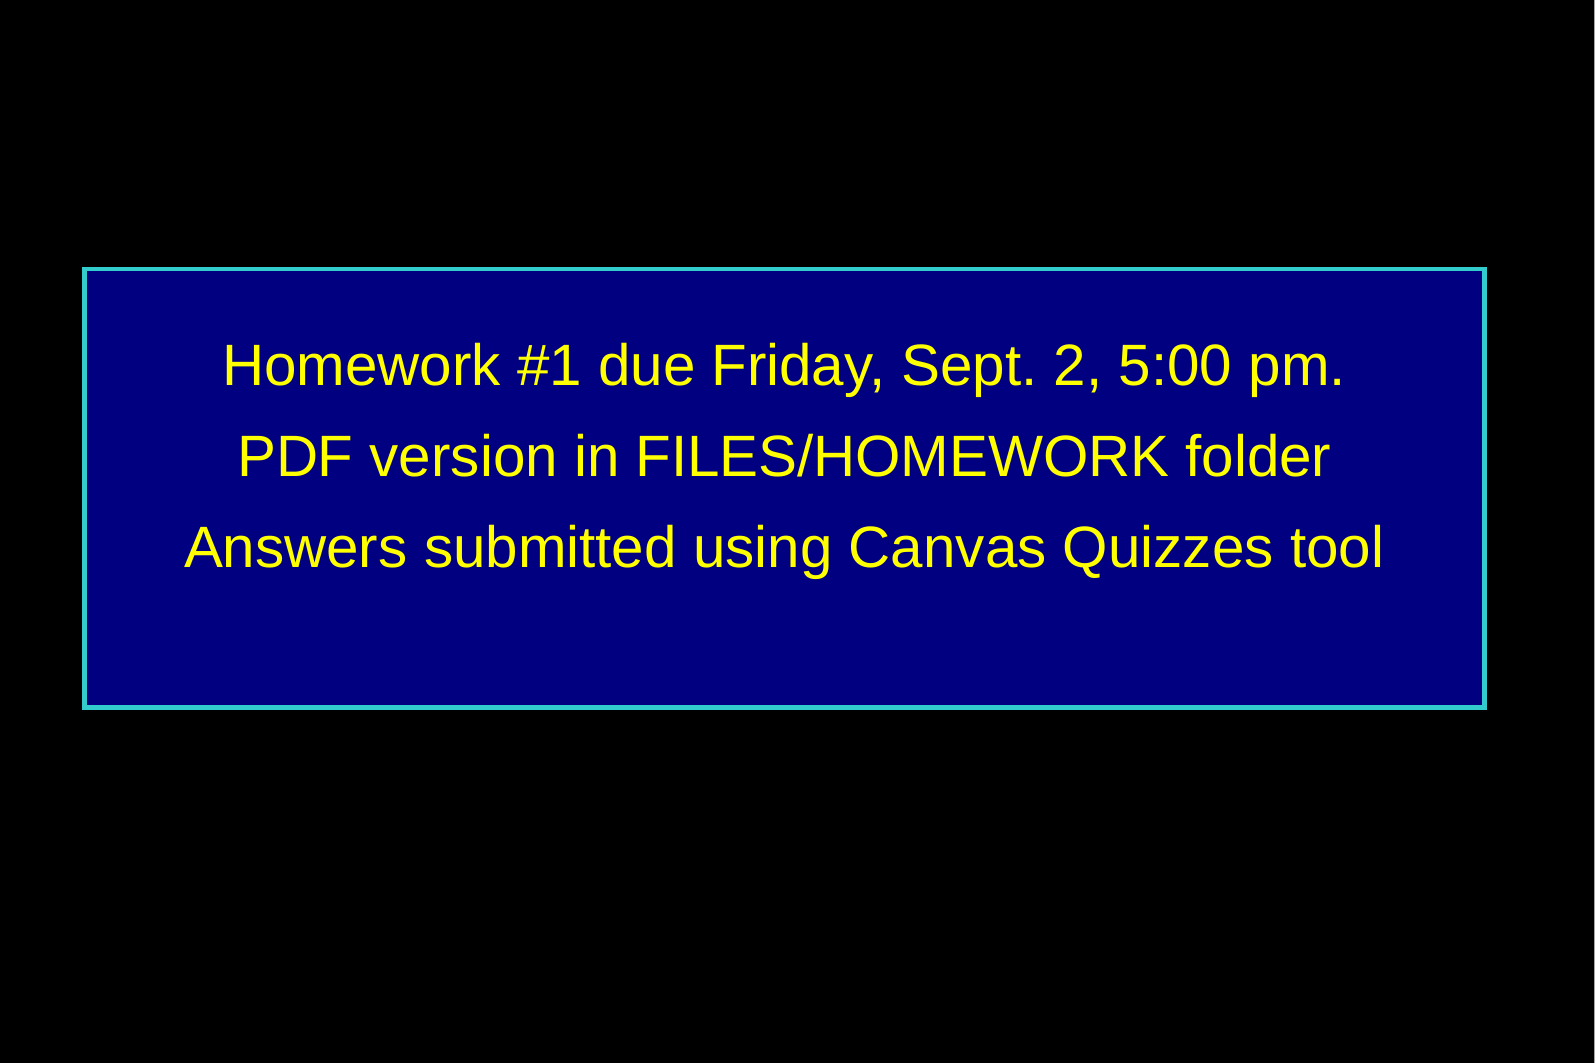

Homework #1 due Friday, Sept. 2, 5:00 pm.
PDF version in FILES/HOMEWORK folder
Answers submitted using Canvas Quizzes tool